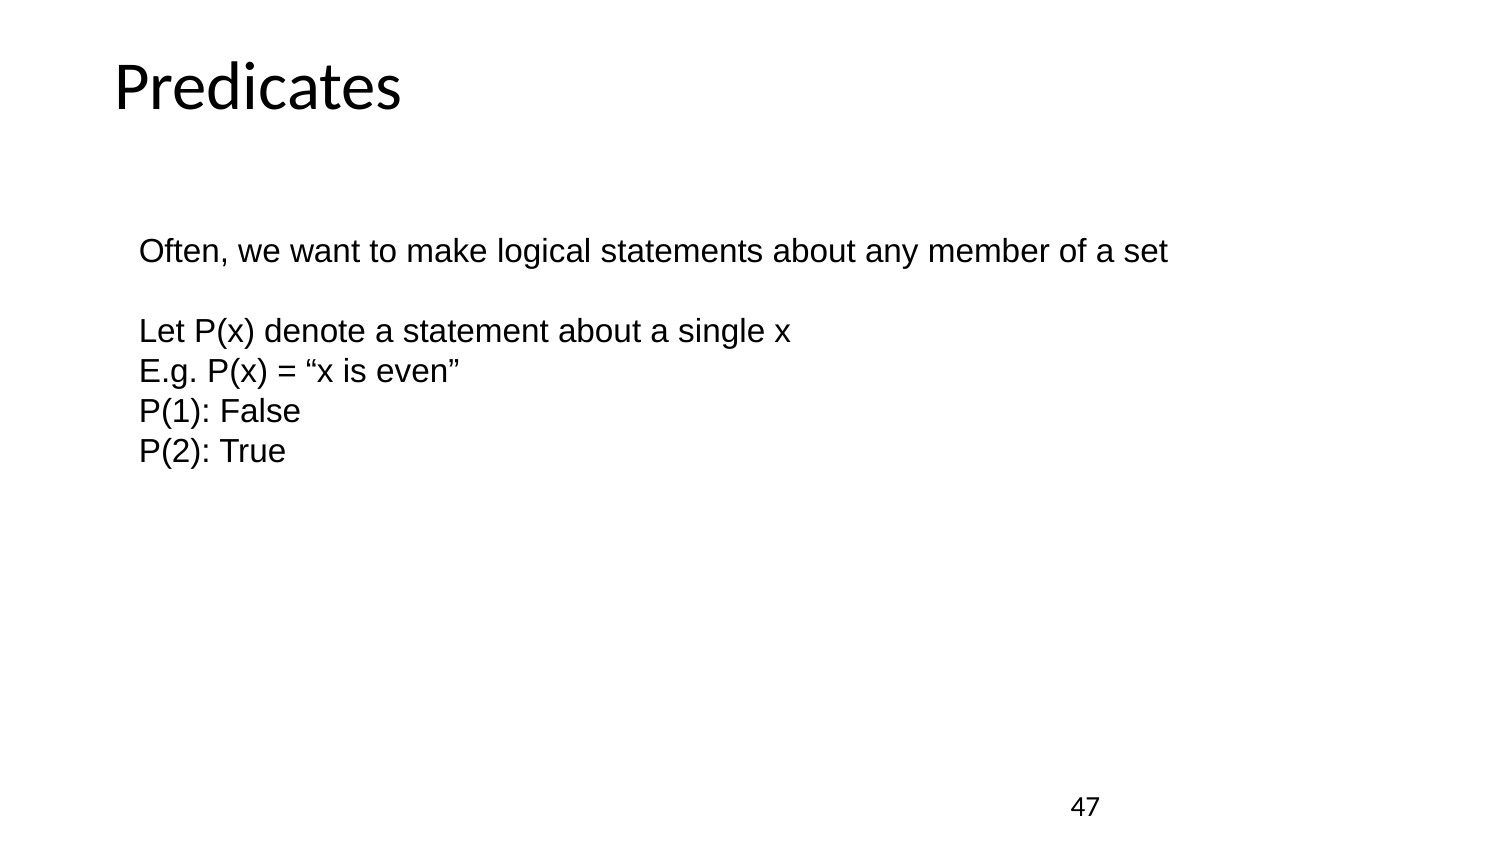

# Predicates
Often, we want to make logical statements about any member of a set

Let P(x) denote a statement about a single x
E.g. P(x) = “x is even”
P(1): False
P(2): True

47